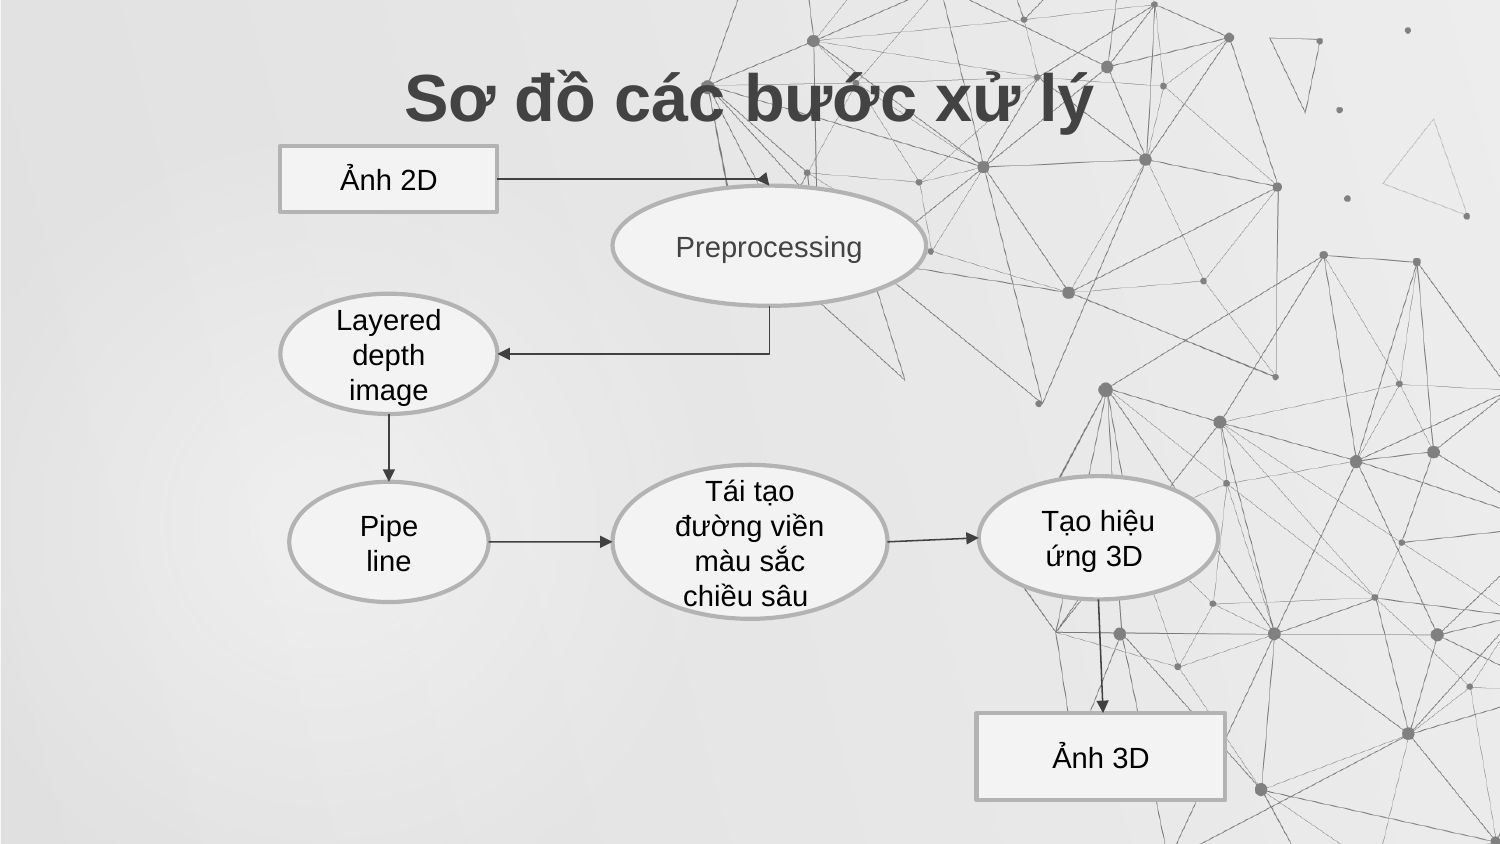

Sơ đồ các bước xử lý
Ảnh 2D
Preprocessing
Layered depth image
Tái tạo đường viền màu sắc chiều sâu
Tạo hiệu ứng 3D
Pipe line
Ảnh 3D